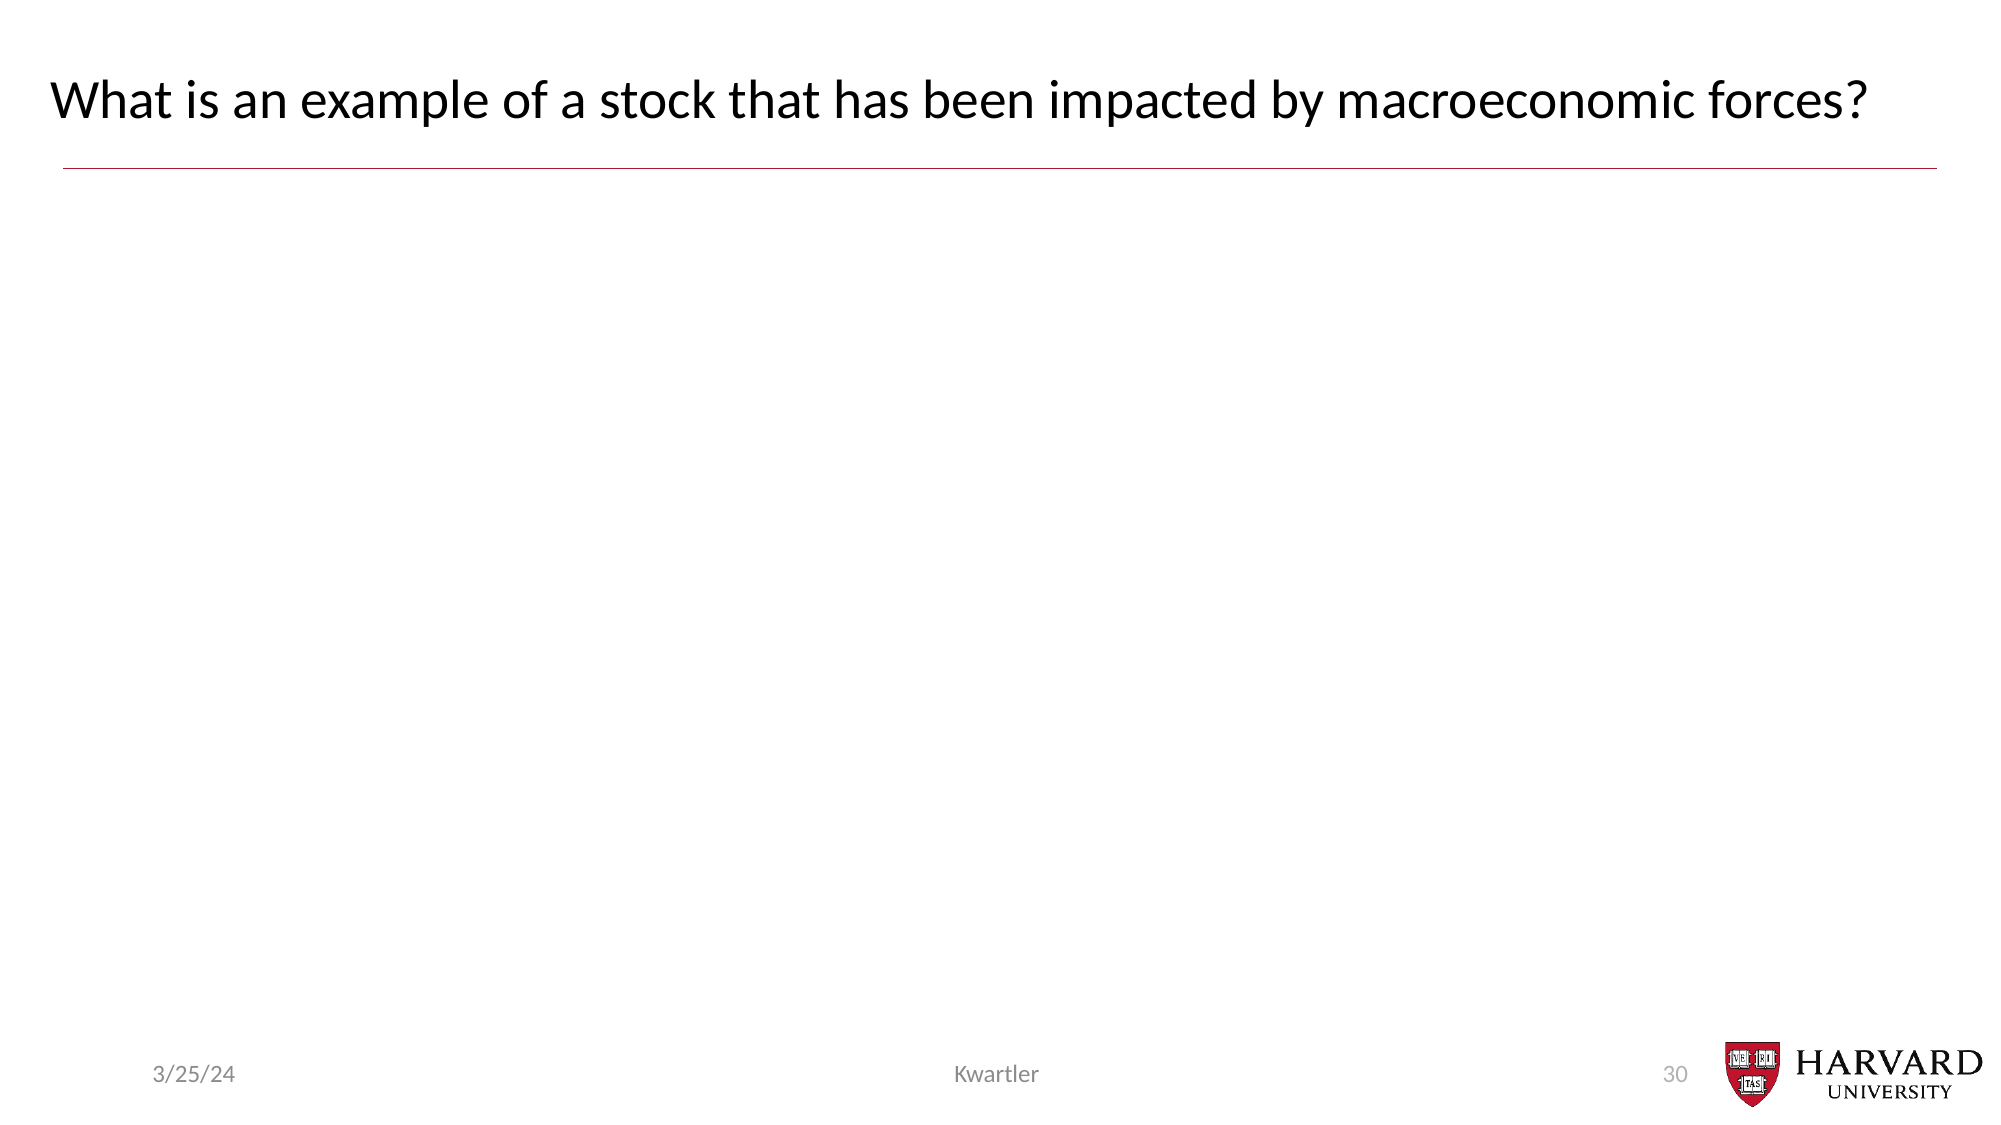

# What is an example of a stock that has been impacted by macroeconomic forces?
3/25/24
Kwartler
30